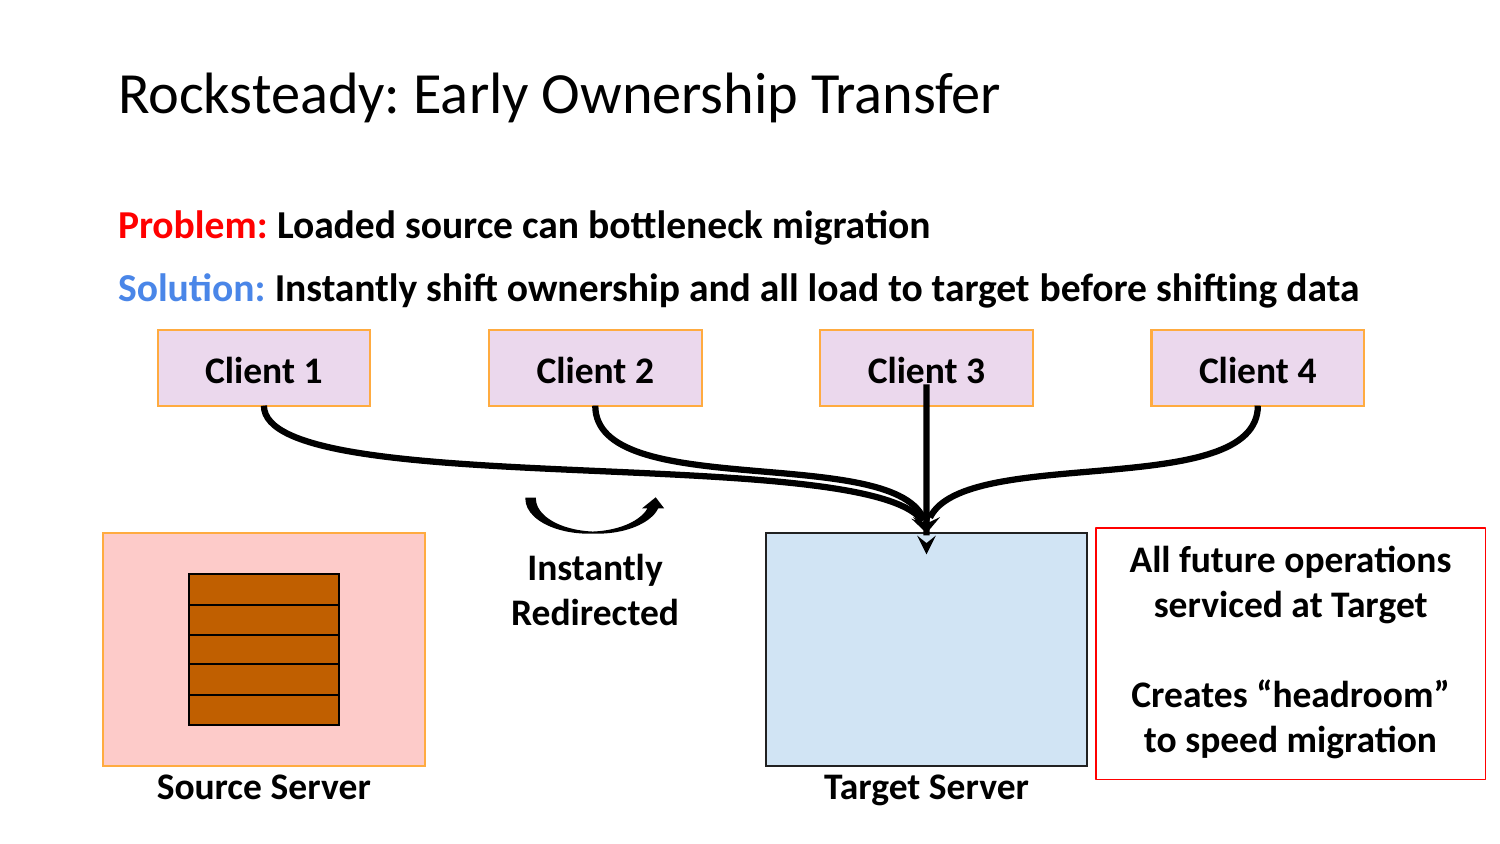

# Rocksteady: Early Ownership Transfer
Problem: Loaded source can bottleneck migration
Solution: Instantly shift ownership and all load to target before shifting data

Client 3
Client 4
Client 1
Client 2

Source Server

Target Server

All future operations serviced at Target

Creates “headroom” to speed migration
Instantly Redirected